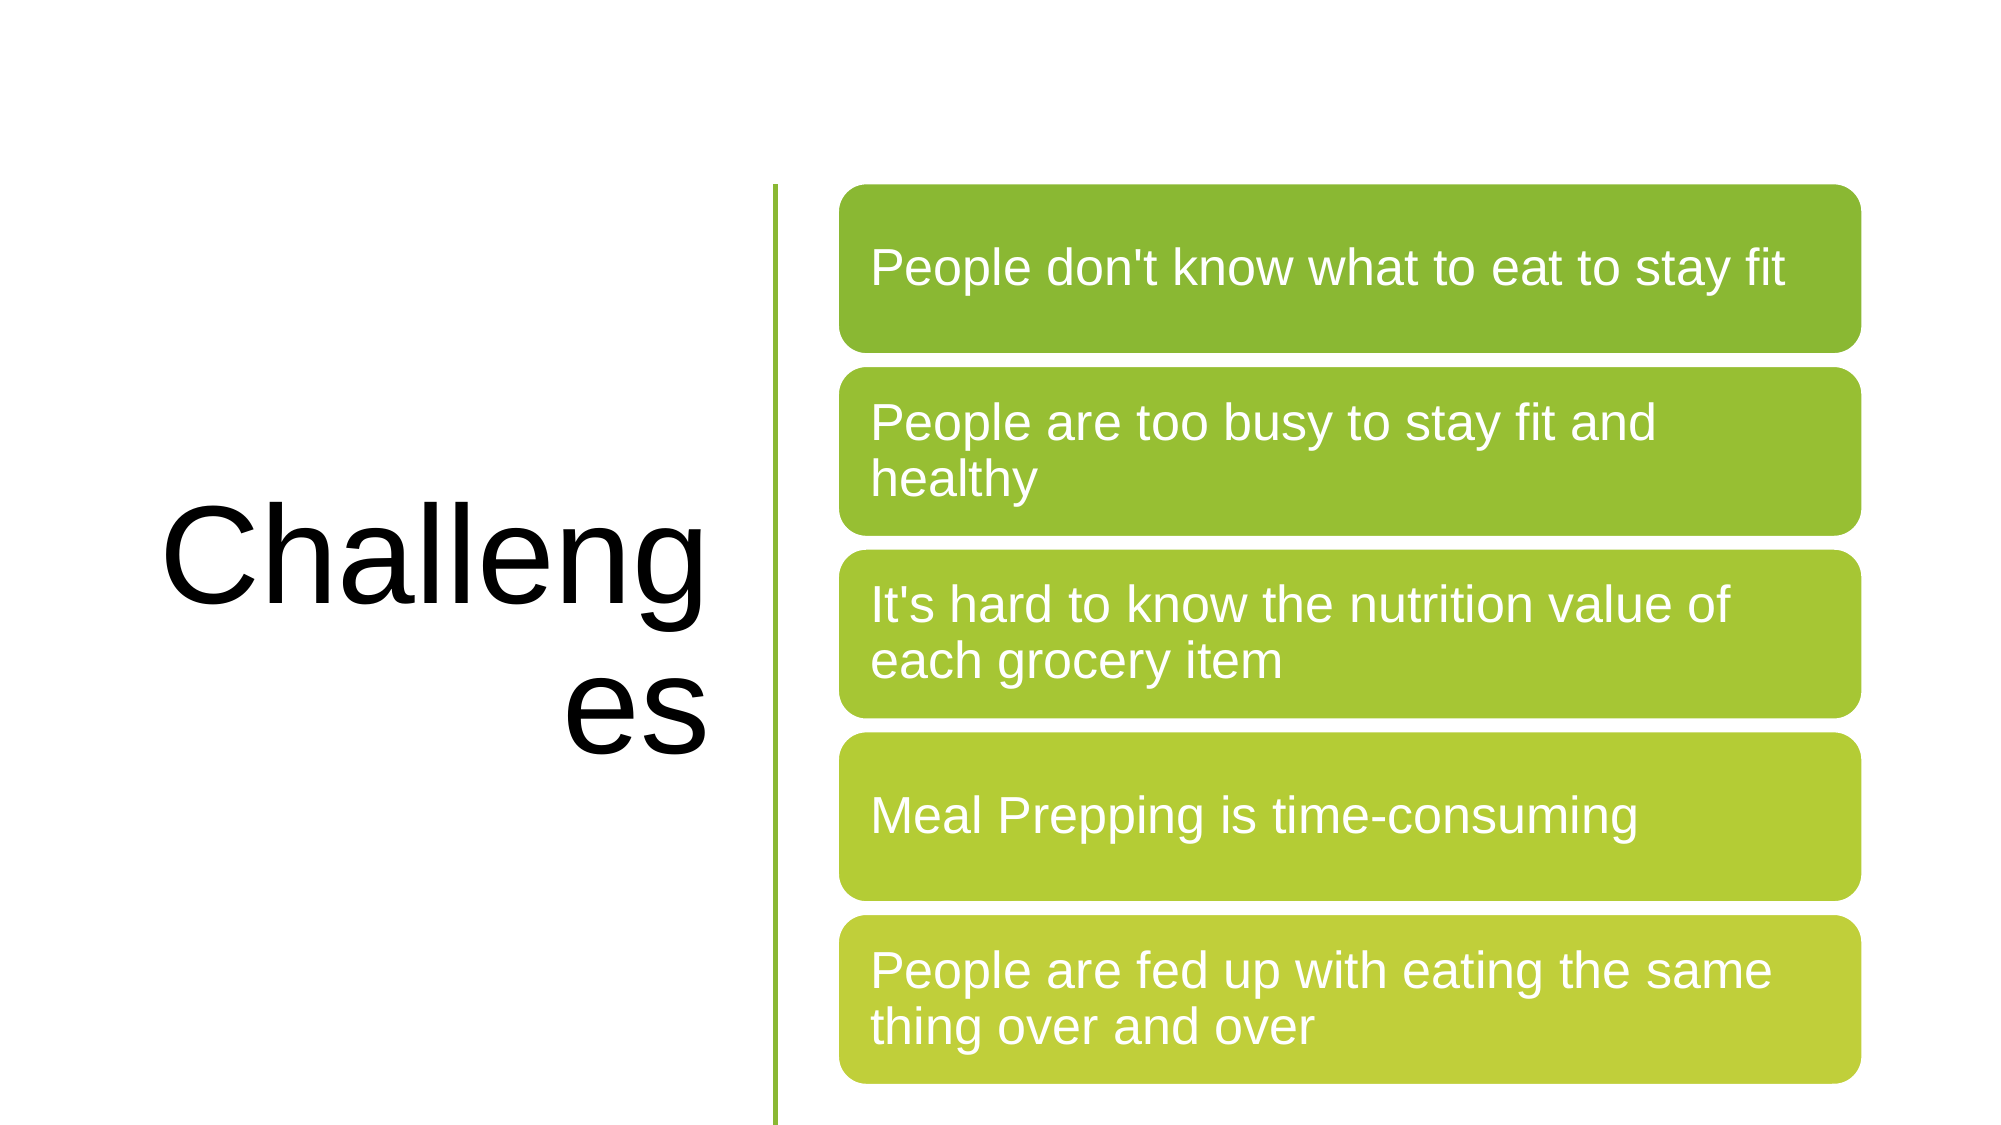

# Challenges
People don't know what to eat to stay fit
People are too busy to stay fit and healthy
It's hard to know the nutrition value of each grocery item
Meal Prepping is time-consuming
People are fed up with eating the same thing over and over